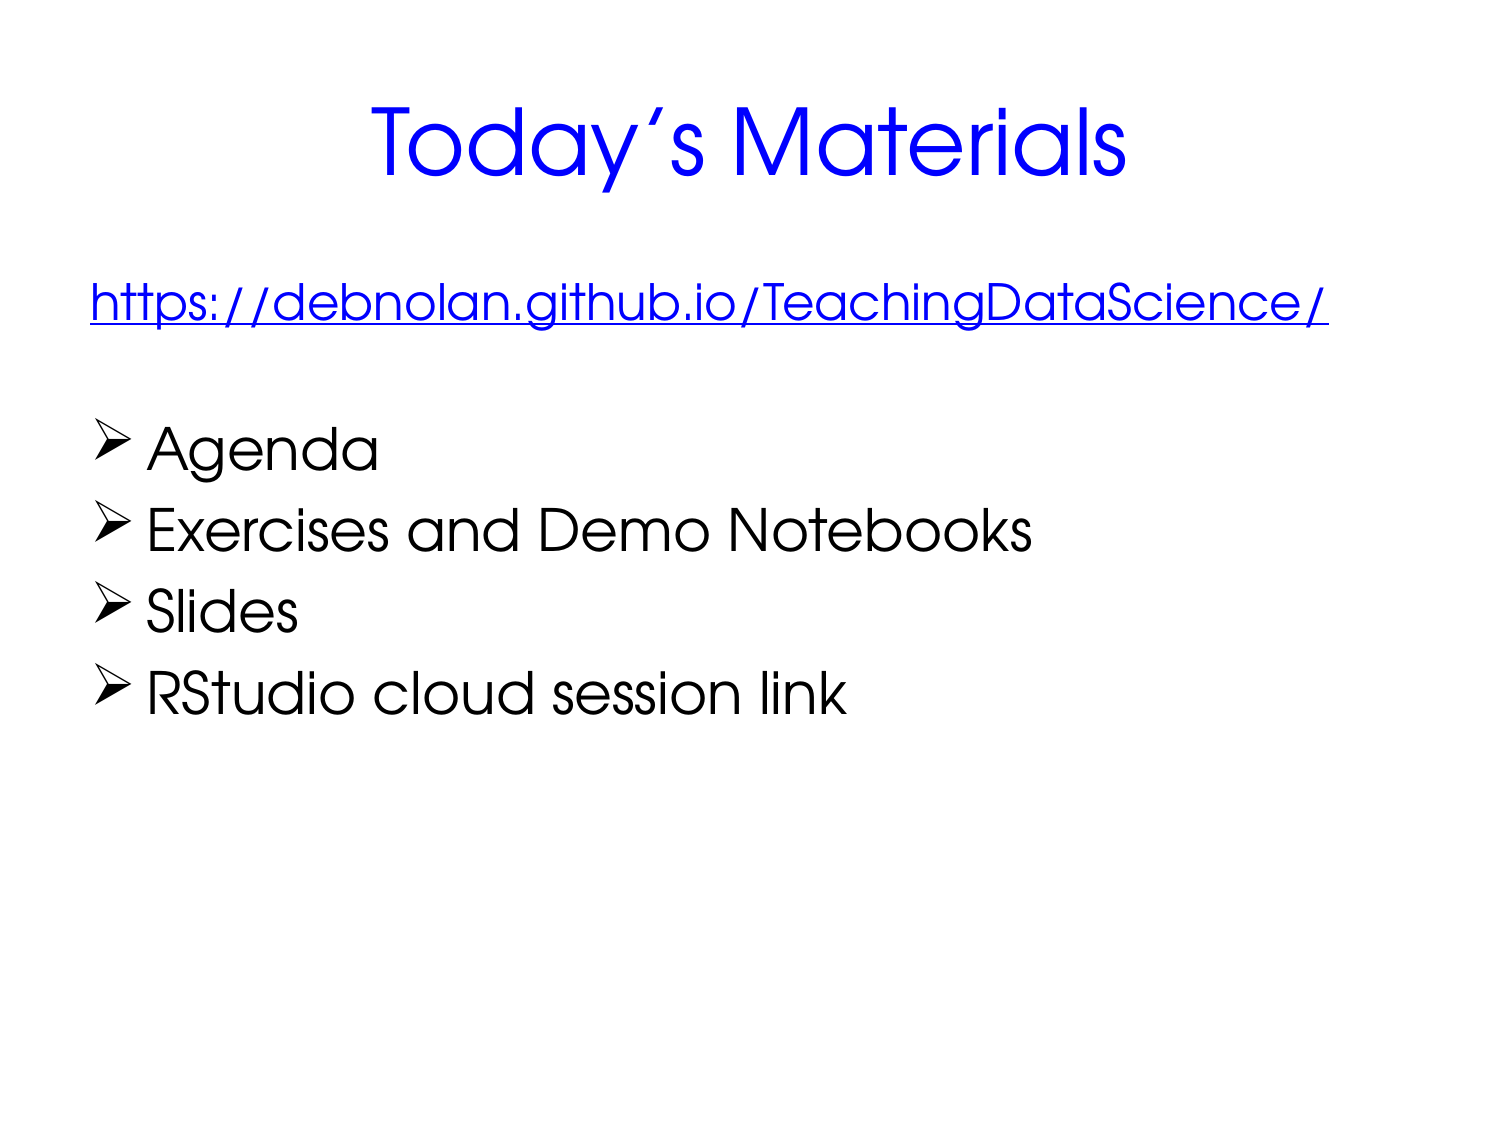

# Today’s Materials
https://debnolan.github.io/TeachingDataScience/

Agenda
Exercises and Demo Notebooks
Slides
RStudio cloud session link